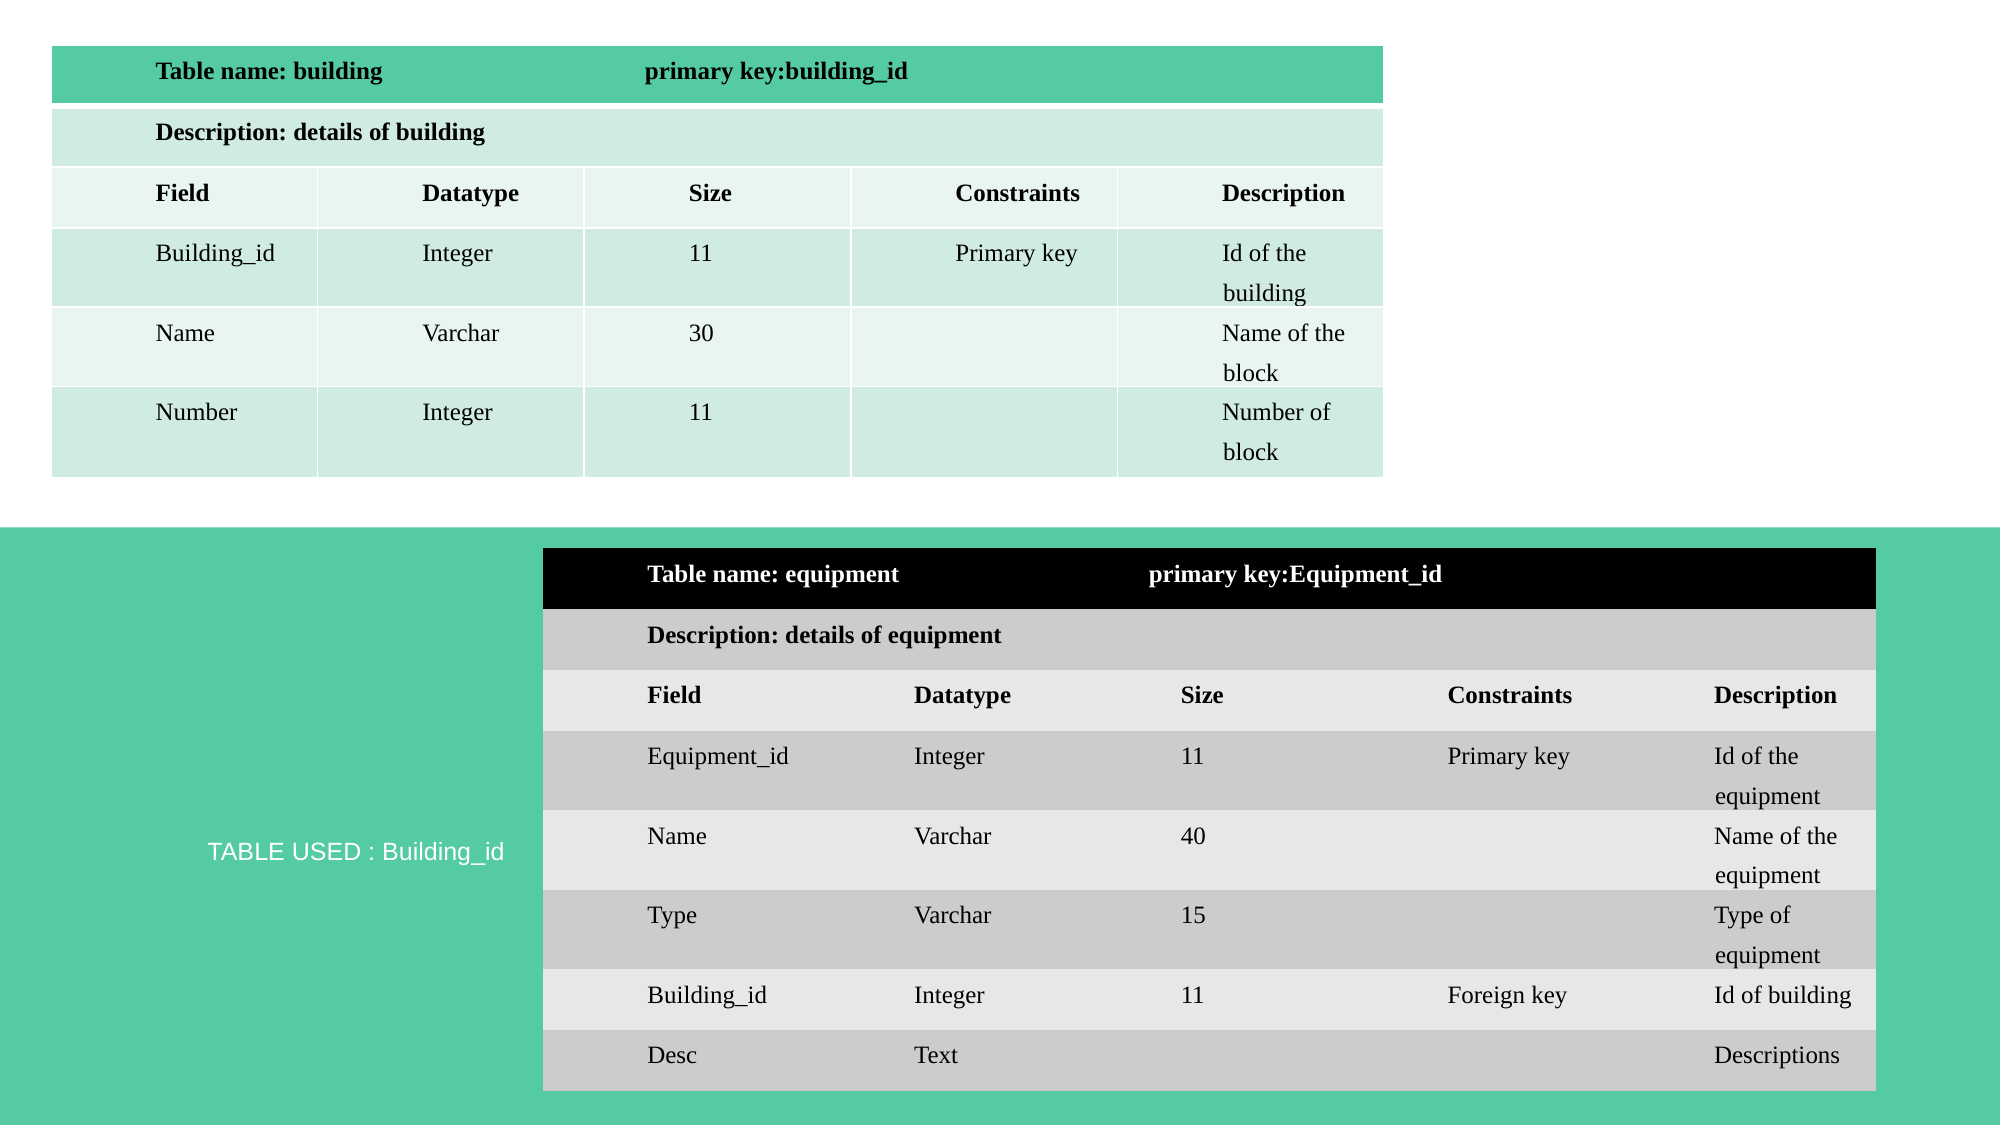

| Table name: building primary key:building\_id |  |  |  |  |
| --- | --- | --- | --- | --- |
| Description: details of building |  |  |  |  |
| Field | Datatype | Size | Constraints | Description |
| Building\_id | Integer | 11 | Primary key | Id of the building |
| Name | Varchar | 30 |  | Name of the block |
| Number | Integer | 11 |  | Number of block |
| Table name: equipment primary key:Equipment\_id |  |  |  |  |
| --- | --- | --- | --- | --- |
| Description: details of equipment |  |  |  |  |
| Field | Datatype | Size | Constraints | Description |
| Equipment\_id | Integer | 11 | Primary key | Id of the equipment |
| Name | Varchar | 40 |  | Name of the equipment |
| Type | Varchar | 15 |  | Type of equipment |
| Building\_id | Integer | 11 | Foreign key | Id of building |
| Desc | Text |  |  | Descriptions |
TABLE USED : Building_id